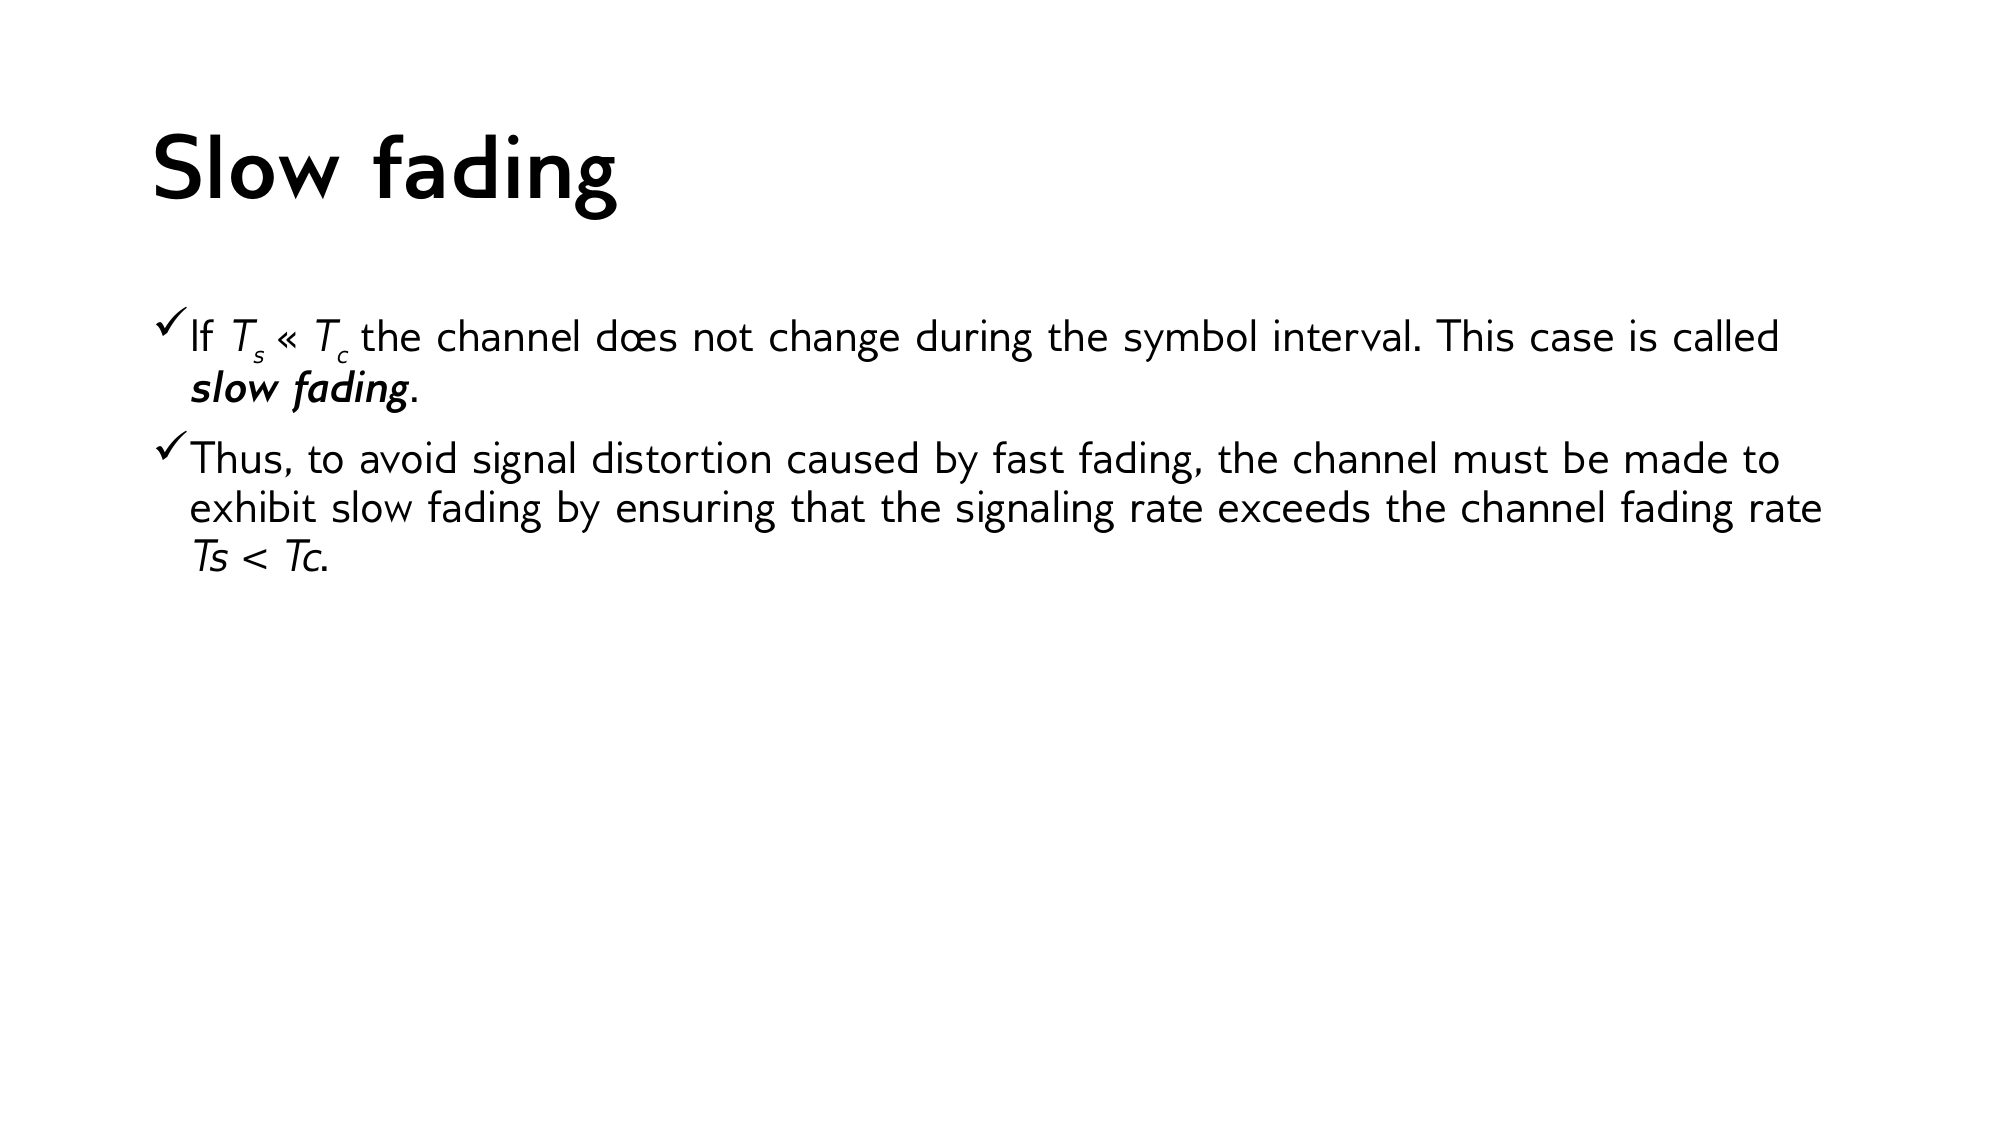

# Slow fading
If Ts « Tc the channel does not change during the symbol interval. This case is called slow fading.
Thus, to avoid signal distortion caused by fast fading, the channel must be made to exhibit slow fading by ensuring that the signaling rate exceeds the channel fading rate Ts < Tc.